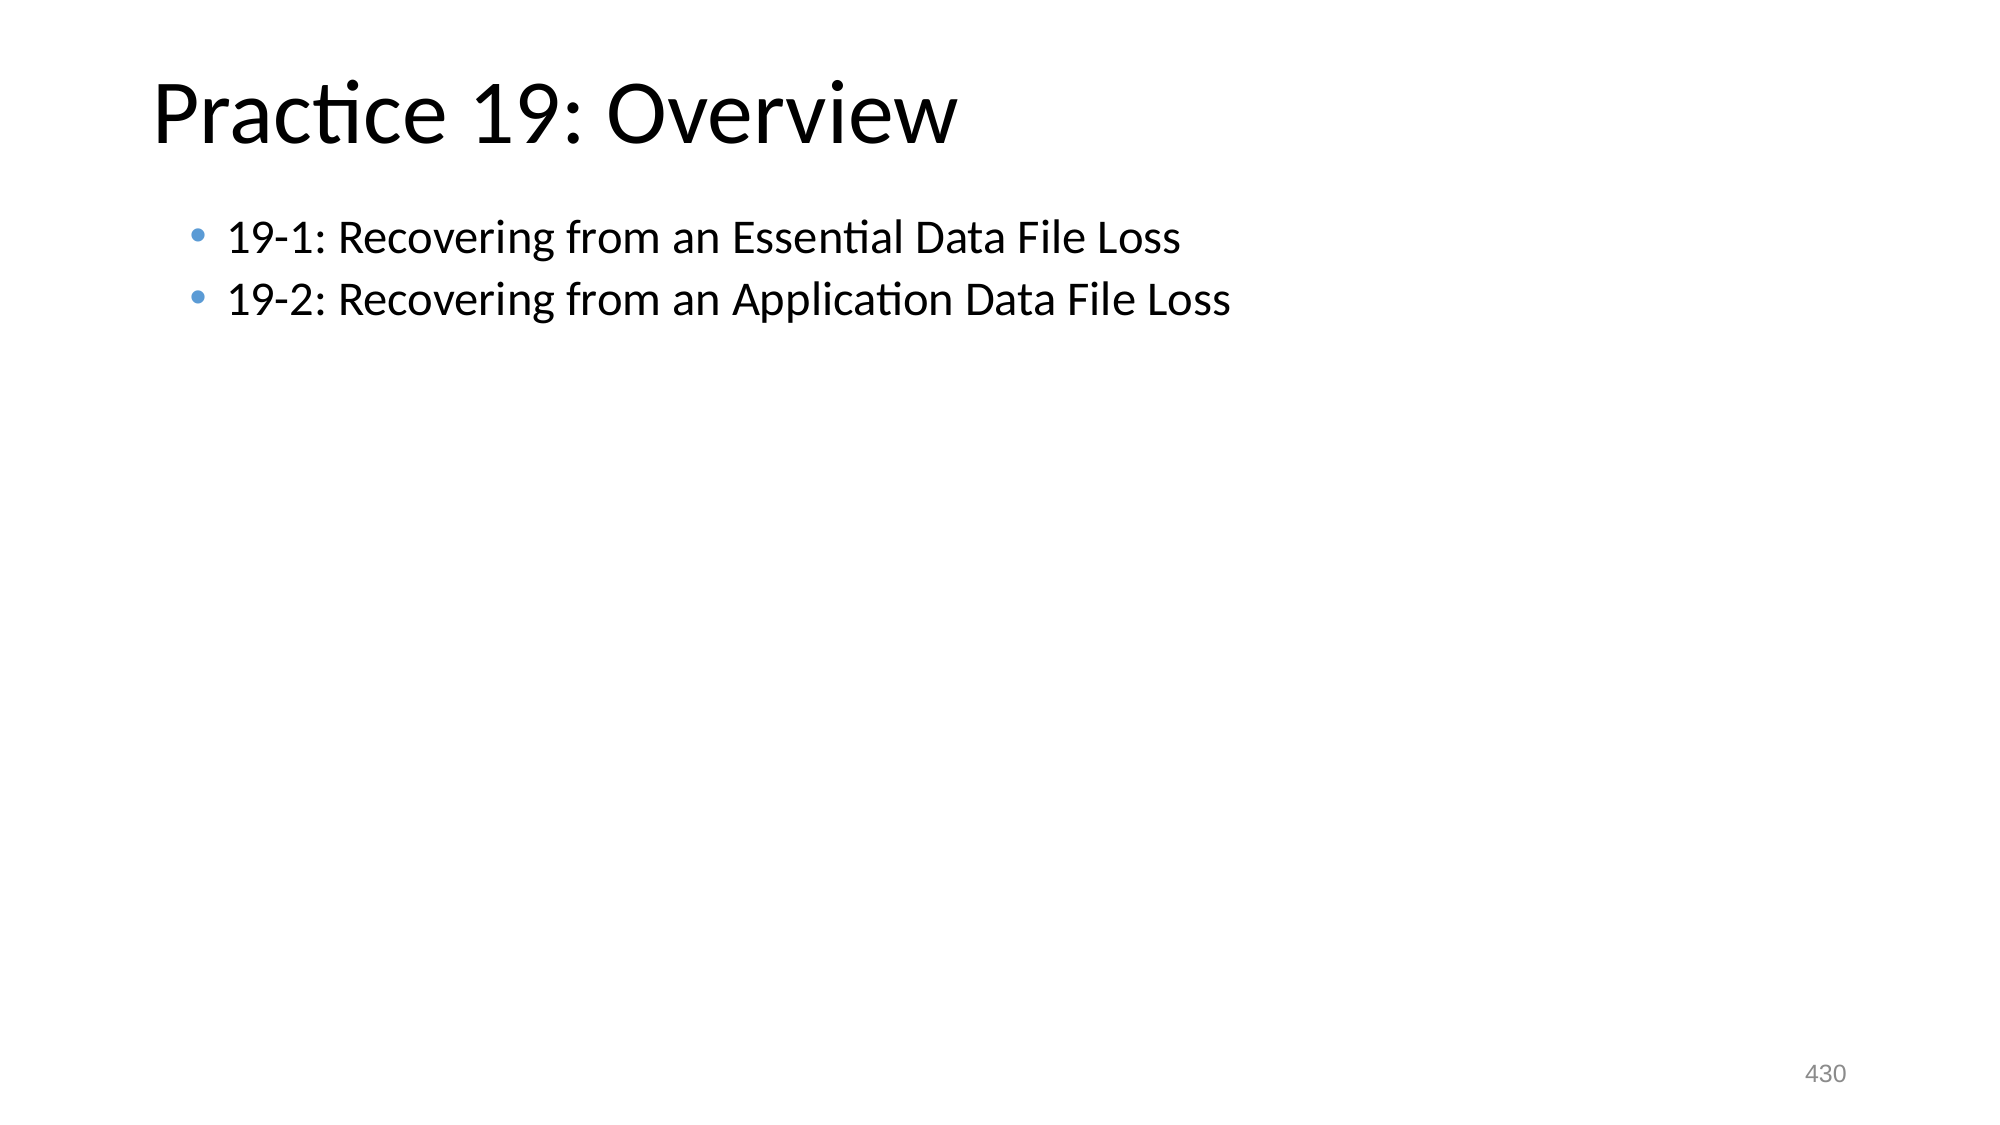

# Practice 19: Overview
19-1: Recovering from an Essential Data File Loss
19-2: Recovering from an Application Data File Loss
430